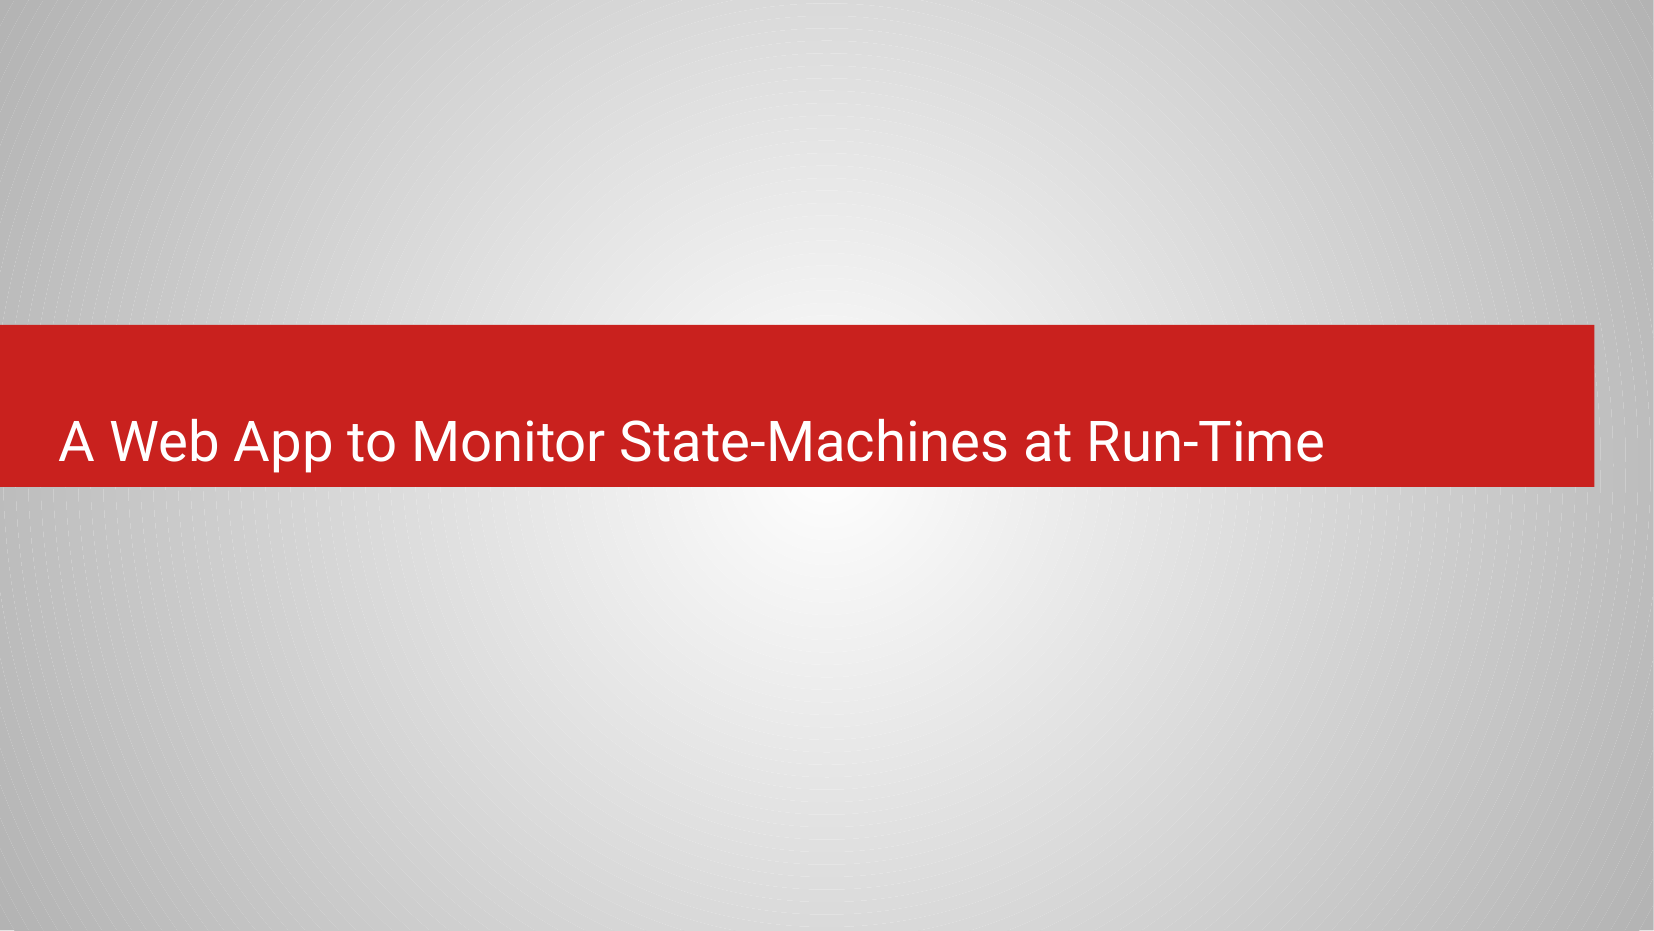

A Web App to Monitor State-Machines at Run-Time